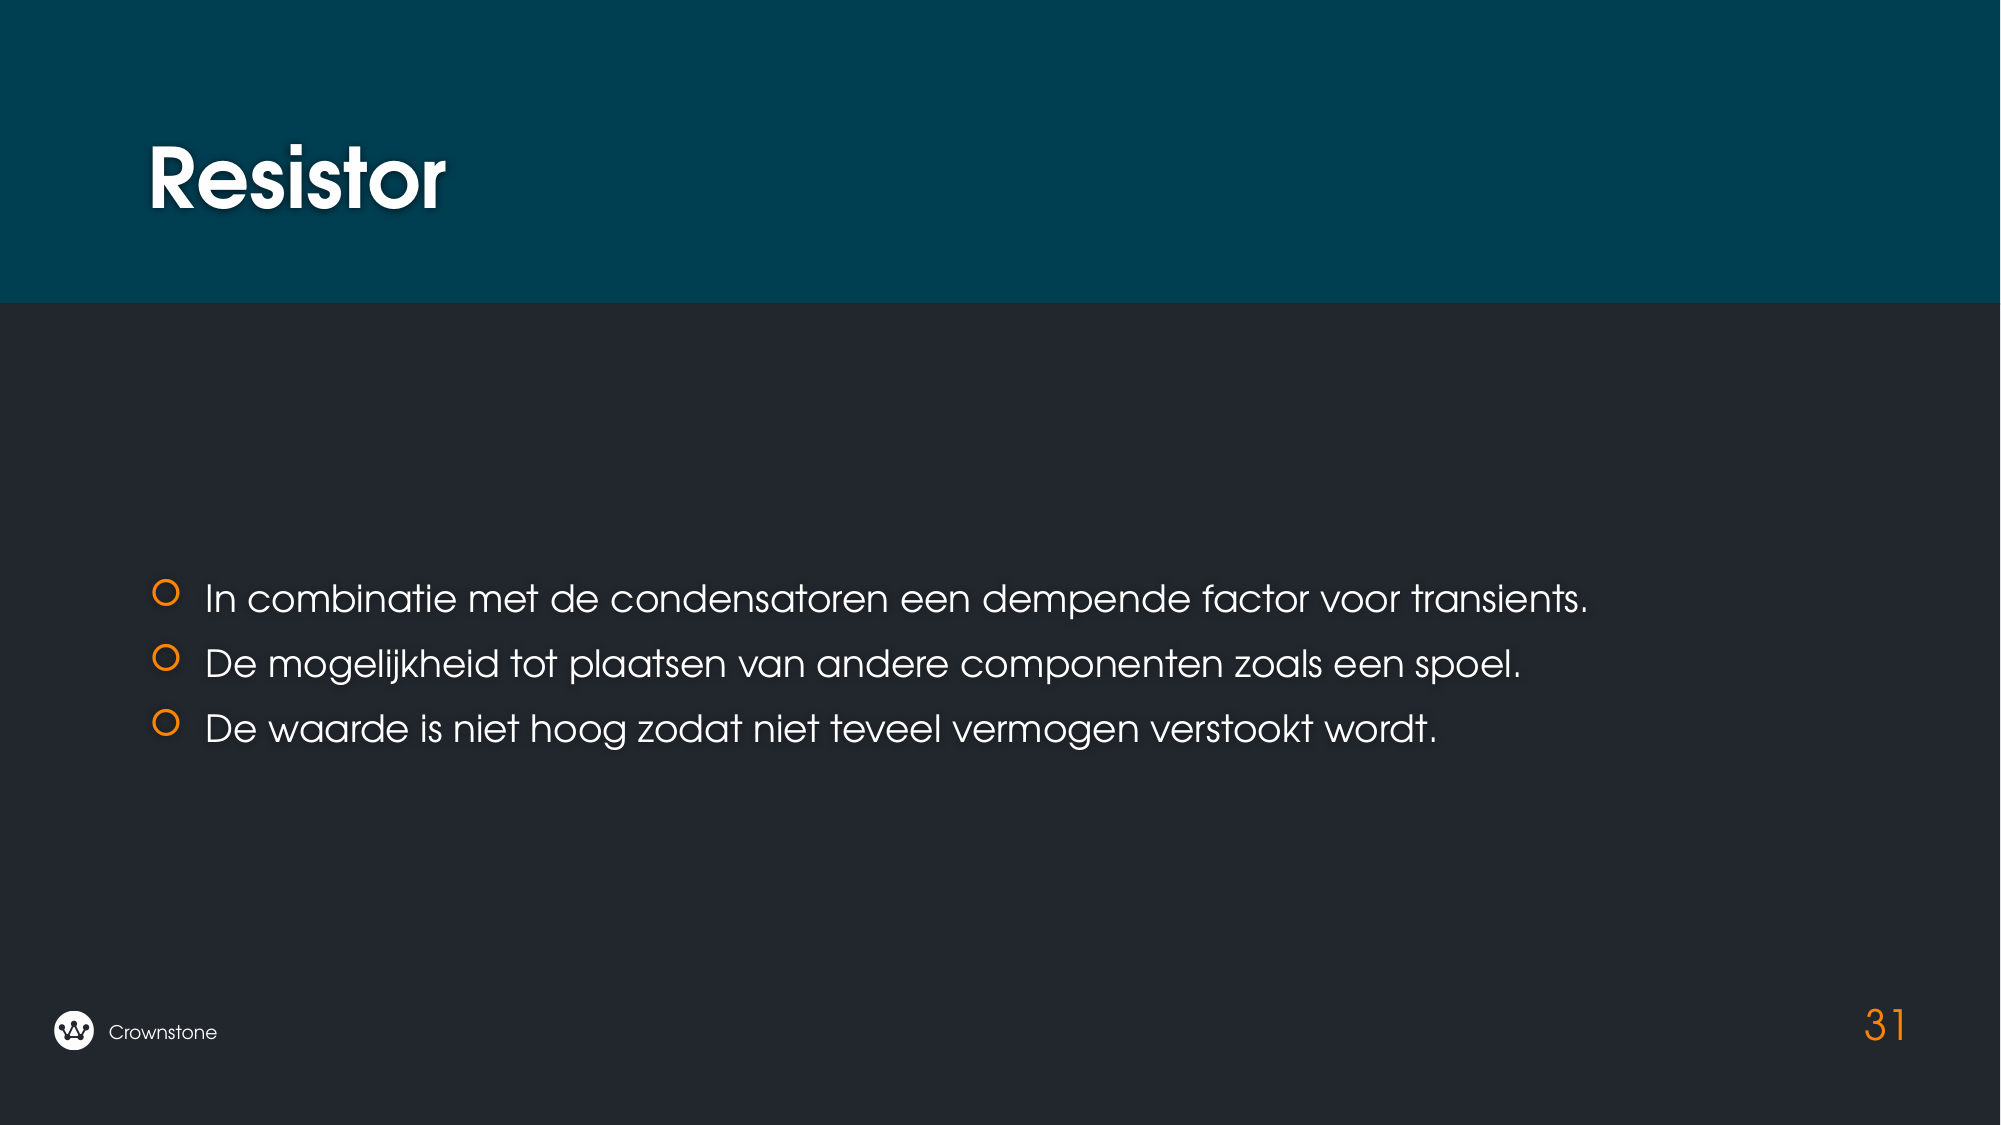

# Resistor
In combinatie met de condensatoren een dempende factor voor transients.
De mogelijkheid tot plaatsen van andere componenten zoals een spoel.
De waarde is niet hoog zodat niet teveel vermogen verstookt wordt.
31
Crownstone